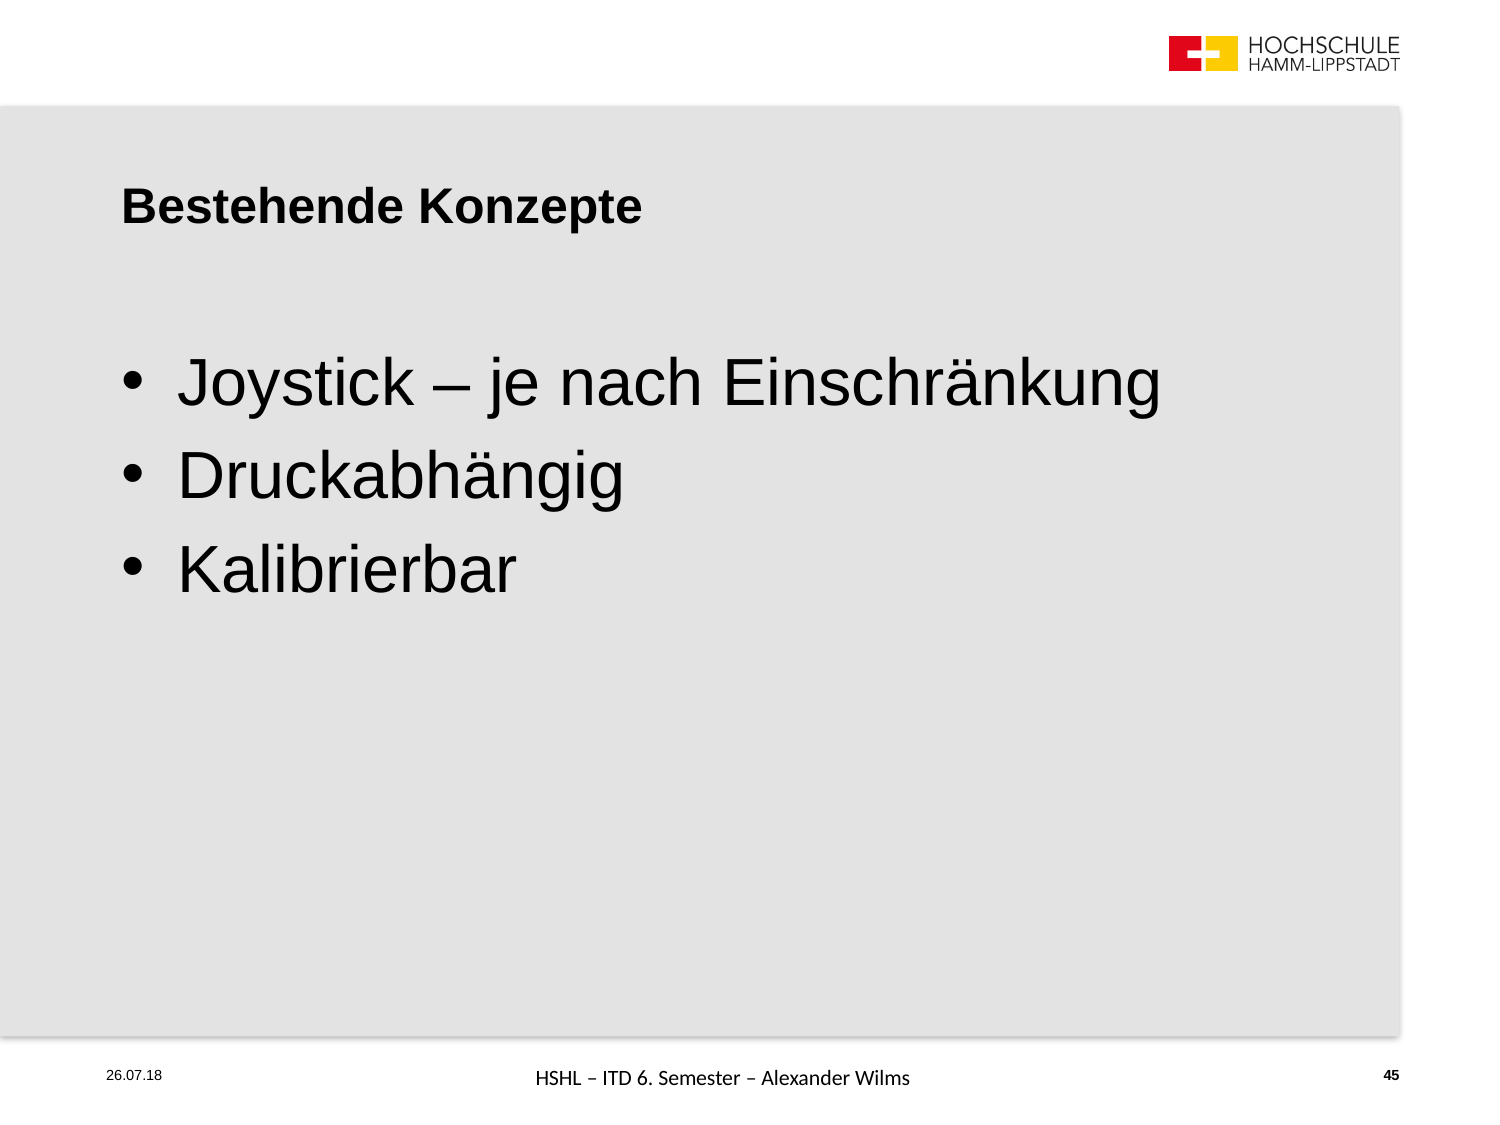

Bestehende Konzepte
Joystick – je nach Einschränkung
Druckabhängig
Kalibrierbar

HSHL – ITD 6. Semester – Alexander Wilms
26.07.18
45